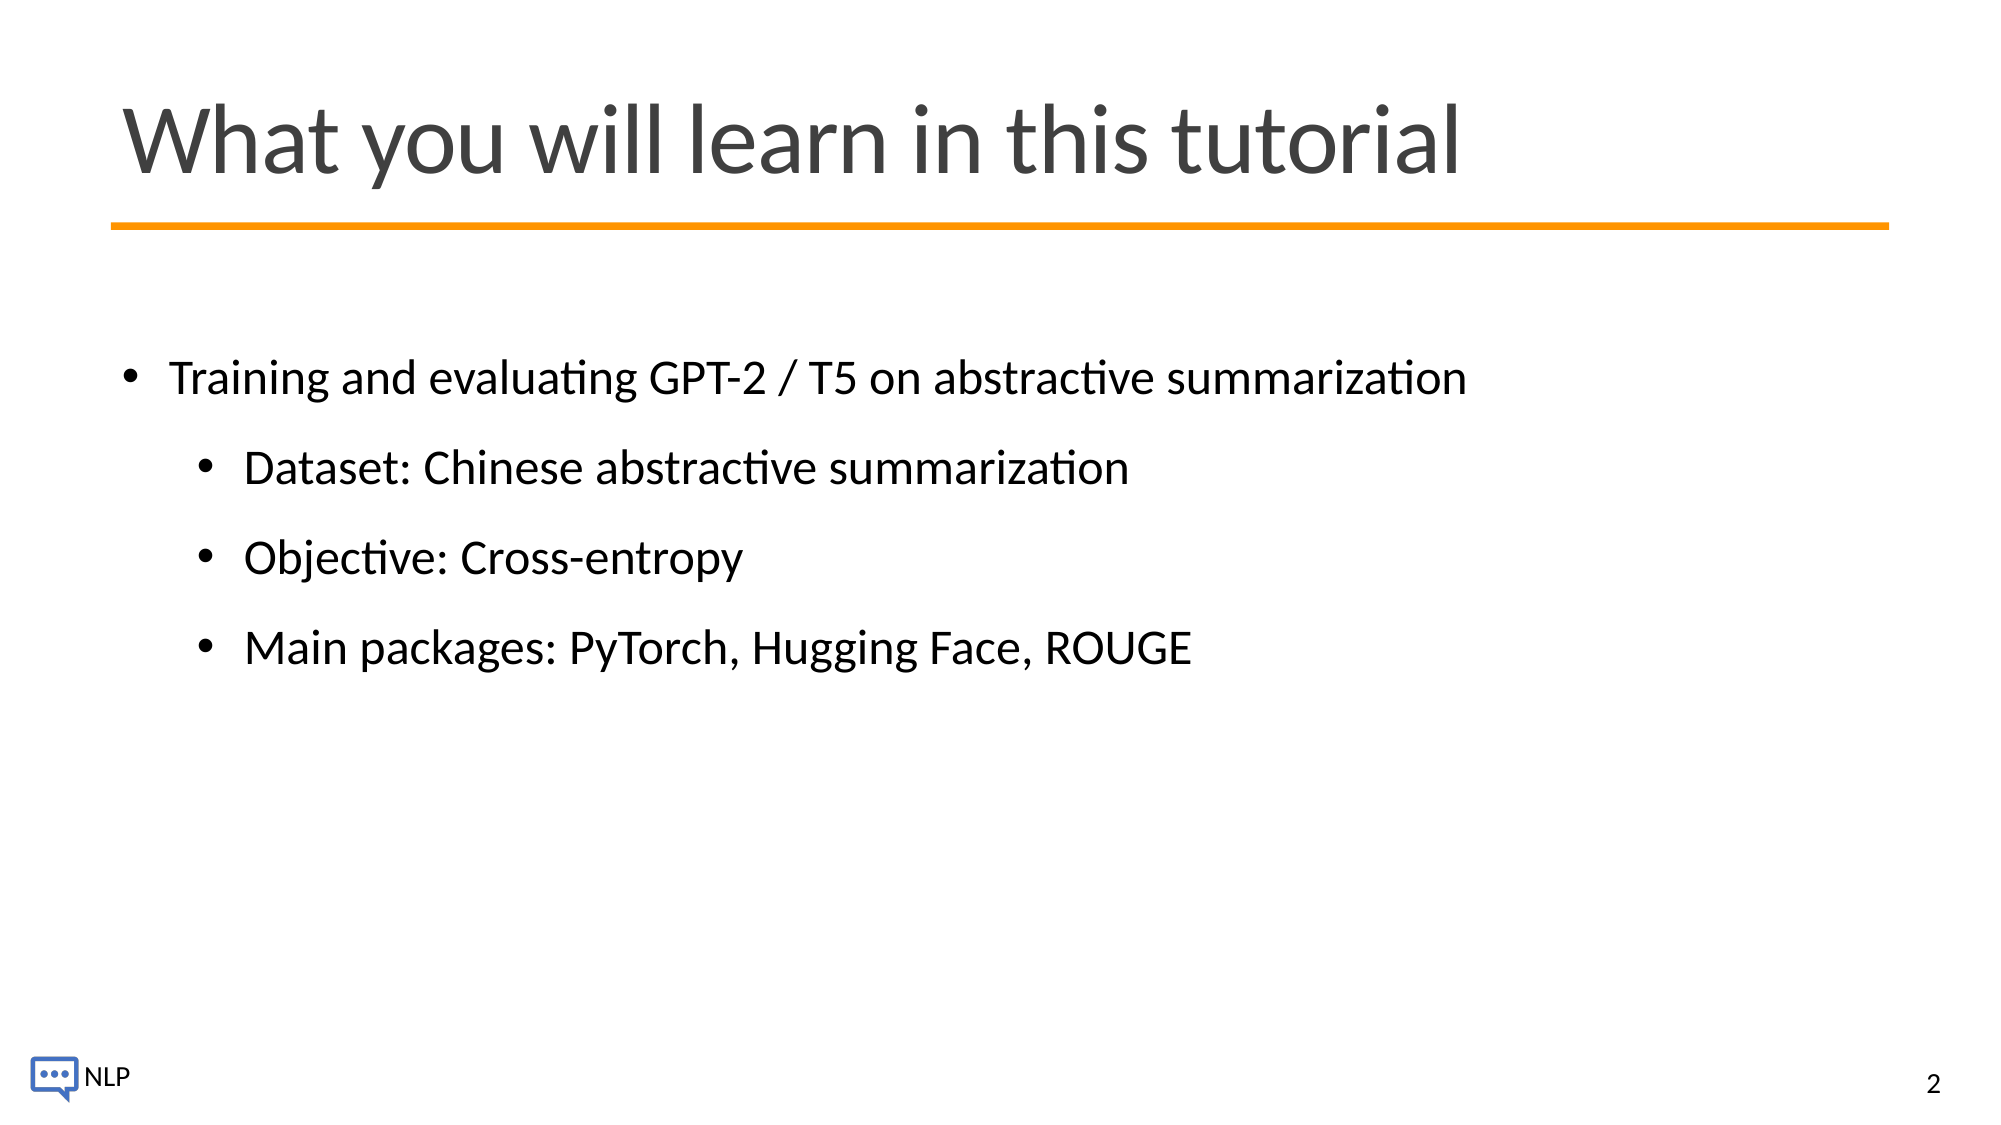

# What you will learn in this tutorial
Training and evaluating GPT-2 / T5 on abstractive summarization
Dataset: Chinese abstractive summarization
Objective: Cross-entropy
Main packages: PyTorch, Hugging Face, ROUGE
2